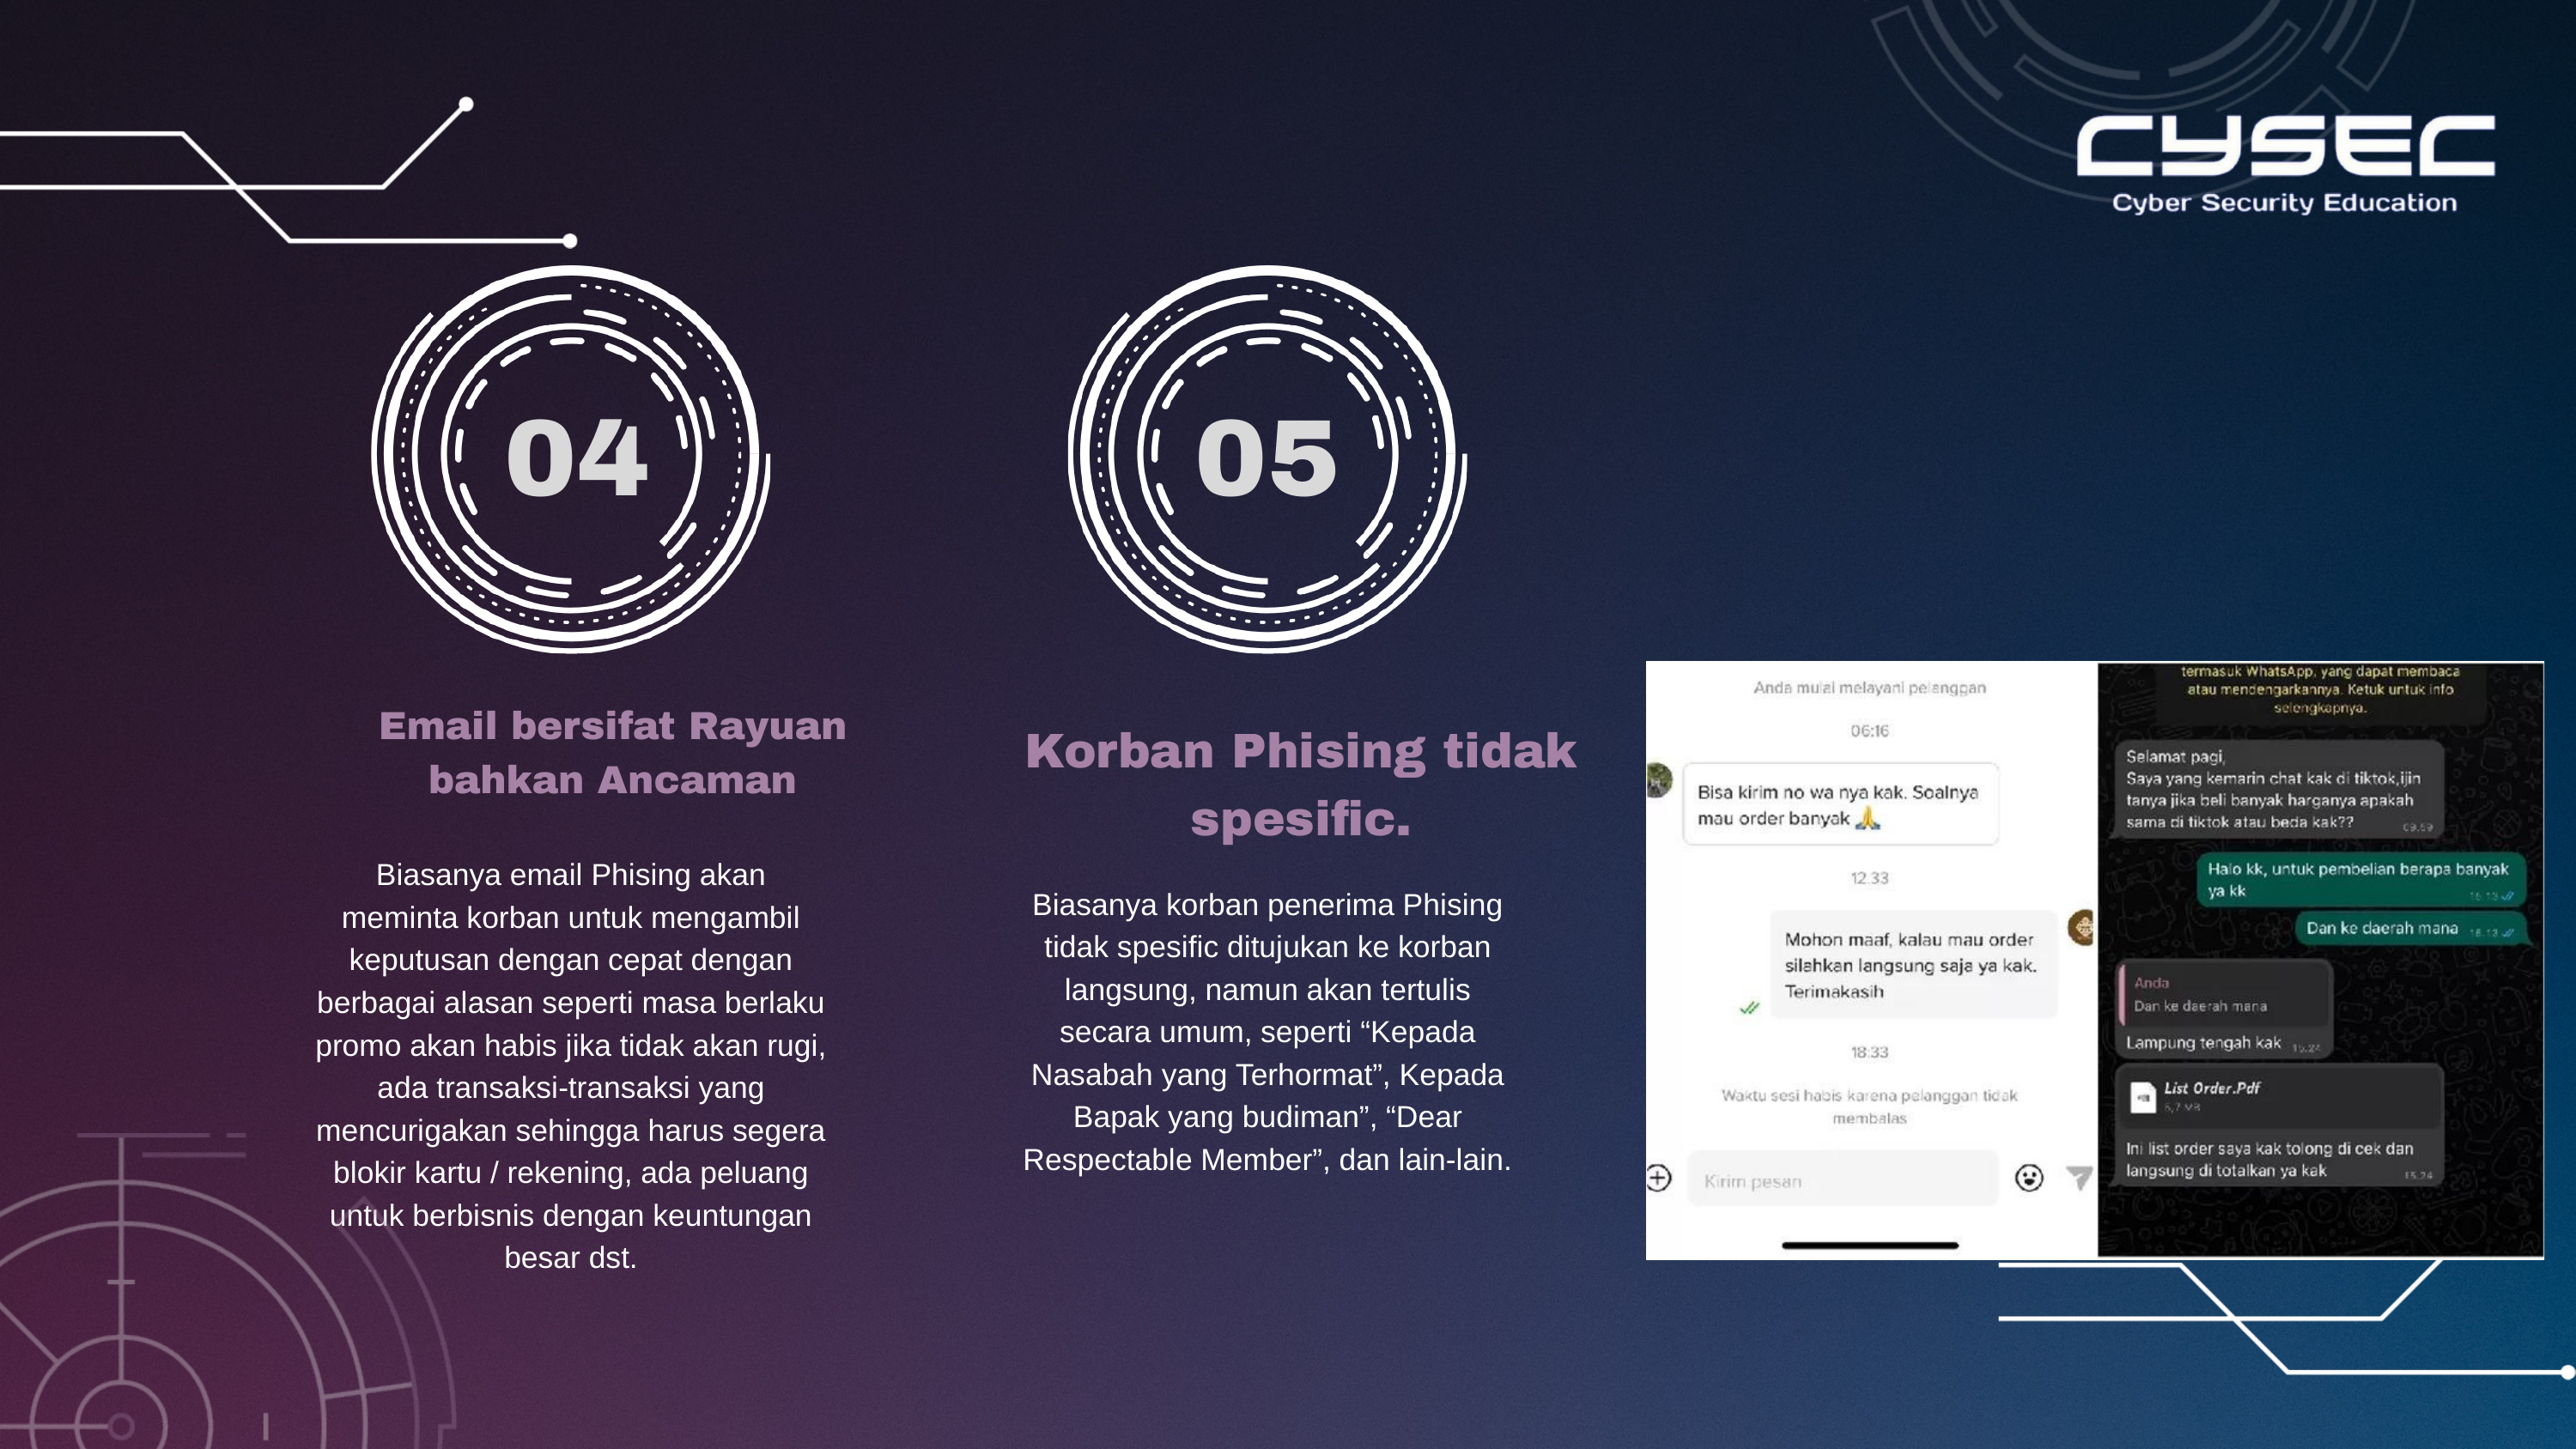

04
05

Email bersifat Rayuan bahkan Ancaman
Korban Phising tidak spesific.
Biasanya email Phising akan meminta korban untuk mengambil keputusan dengan cepat dengan berbagai alasan seperti masa berlaku promo akan habis jika tidak akan rugi, ada transaksi-transaksi yang mencurigakan sehingga harus segera blokir kartu / rekening, ada peluang untuk berbisnis dengan keuntungan besar dst.
Biasanya korban penerima Phising tidak spesific ditujukan ke korban langsung, namun akan tertulis secara umum, seperti “Kepada Nasabah yang Terhormat”, Kepada Bapak yang budiman”, “Dear Respectable Member”, dan lain-lain.